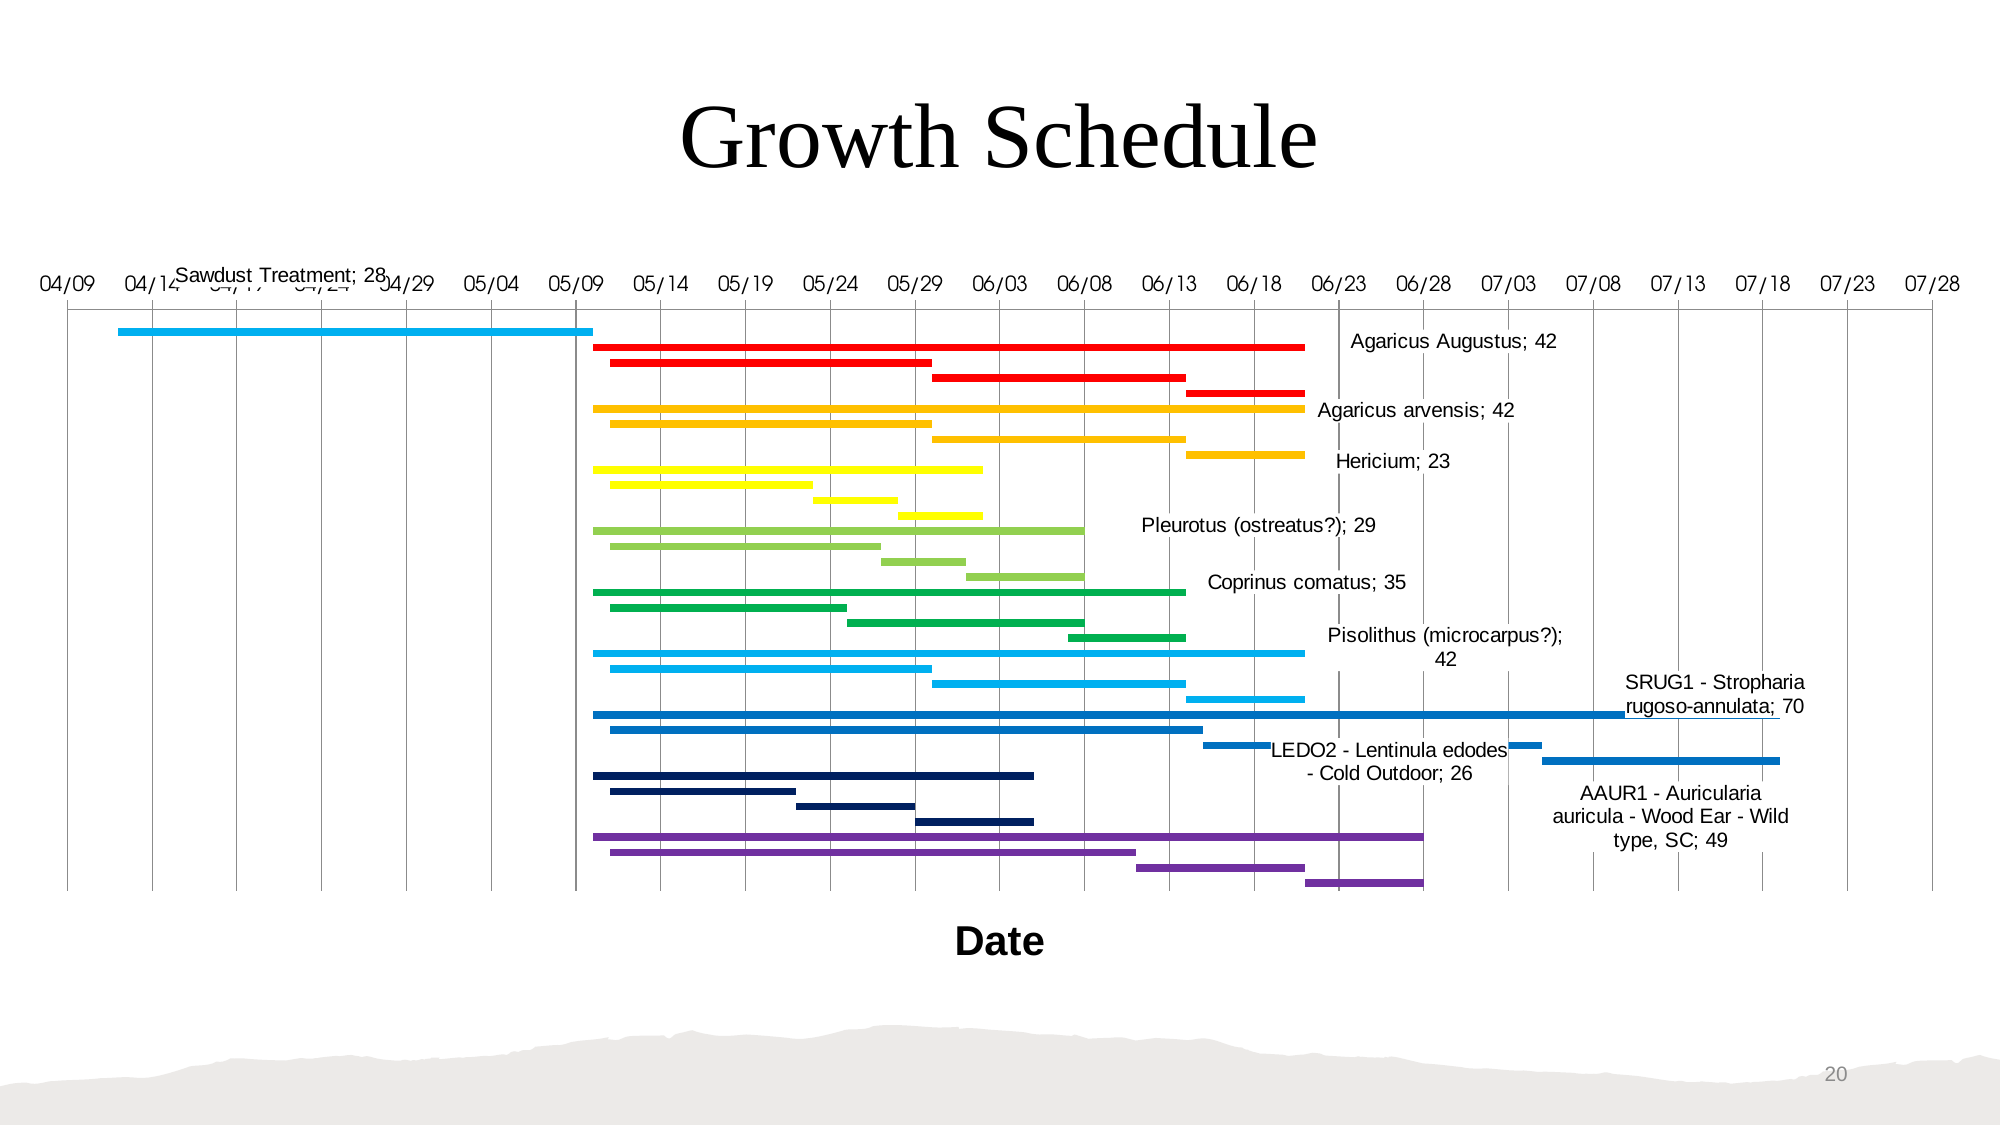

# Growth Schedule

### Chart

| Category | START DATE | DURATION in days |
|---|---|---|
| Growth Start | 44691.0 | None |
| Sawdust Treatment | 44663.0 | 28.0 |
| Agaricus Augustus | 44691.0 | 42.0 |
| Spawn Run | 44692.0 | 19.0 |
| Primordia Formation | 44711.0 | 15.0 |
| Fruiting | 44726.0 | 7.0 |
| Agaricus arvensis | 44691.0 | 42.0 |
| Spawn Run | 44692.0 | 19.0 |
| Primordia Formation | 44711.0 | 15.0 |
| Fruiting | 44726.0 | 7.0 |
| Hericium | 44691.0 | 23.0 |
| Spawn Run | 44692.0 | 12.0 |
| Primordia Formation | 44704.0 | 5.0 |
| Fruiting | 44709.0 | 5.0 |
| Pleurotus (ostreatus?) | 44691.0 | 29.0 |
| Spawn Run | 44692.0 | 16.0 |
| Primordia Formation | 44708.0 | 5.0 |
| Fruiting | 44713.0 | 7.0 |
| Coprinus comatus | 44691.0 | 35.0 |
| Spawn Run | 44692.0 | 14.0 |
| Primordia Formation | 44706.0 | 14.0 |
| Fruiting | 44719.0 | 7.0 |
| Pisolithus (microcarpus?) | 44691.0 | 42.0 |
| Spawn Run | 44692.0 | 19.0 |
| Primordia Formation | 44711.0 | 15.0 |
| Fruiting | 44726.0 | 7.0 |
| SRUG1 - Stropharia rugoso-annulata | 44691.0 | 70.0 |
| Spawn Run | 44692.0 | 35.0 |
| Primordia Formation | 44727.0 | 20.0 |
| Fruiting | 44747.0 | 14.0 |
| LEDO2 - Lentinula edodes - Cold Outdoor | 44691.0 | 26.0 |
| Spawn Run | 44692.0 | 11.0 |
| Primordia Formation | 44703.0 | 7.0 |
| Fruiting | 44710.0 | 7.0 |
| AAUR1 - Auricularia auricula - Wood Ear - Wild type, SC | 44691.0 | 49.0 |
| Spawn Run | 44692.0 | 31.0 |
| Primordia Formation | 44723.0 | 10.0 |
| Fruiting | 44733.0 | 7.0 |
20